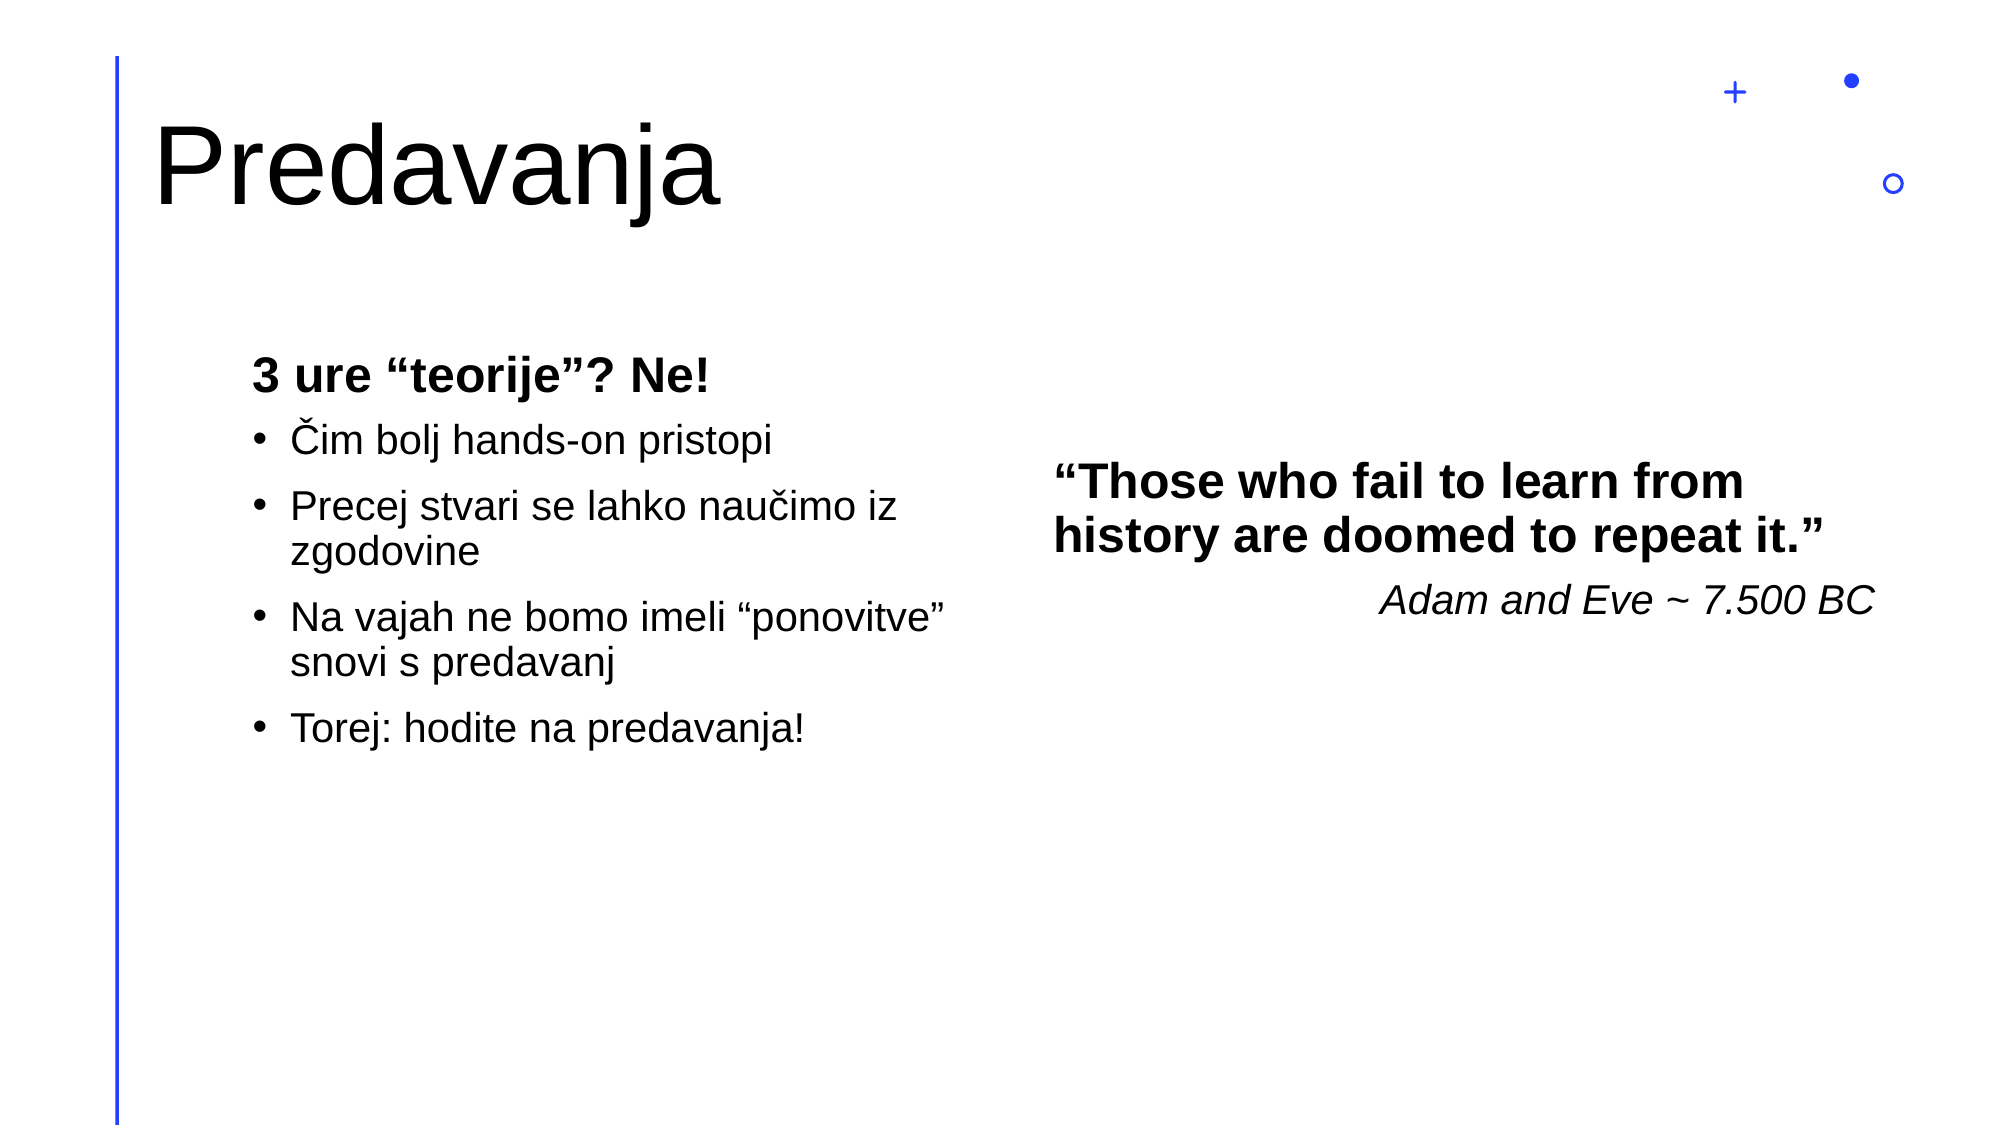

# Predavanja
3 ure “teorije”? Ne!
“Those who fail to learn from history are doomed to repeat it.”
Čim bolj hands-on pristopi
Precej stvari se lahko naučimo iz zgodovine
Na vajah ne bomo imeli “ponovitve” snovi s predavanj
Torej: hodite na predavanja!

Adam and Eve ~ 7.500 BC